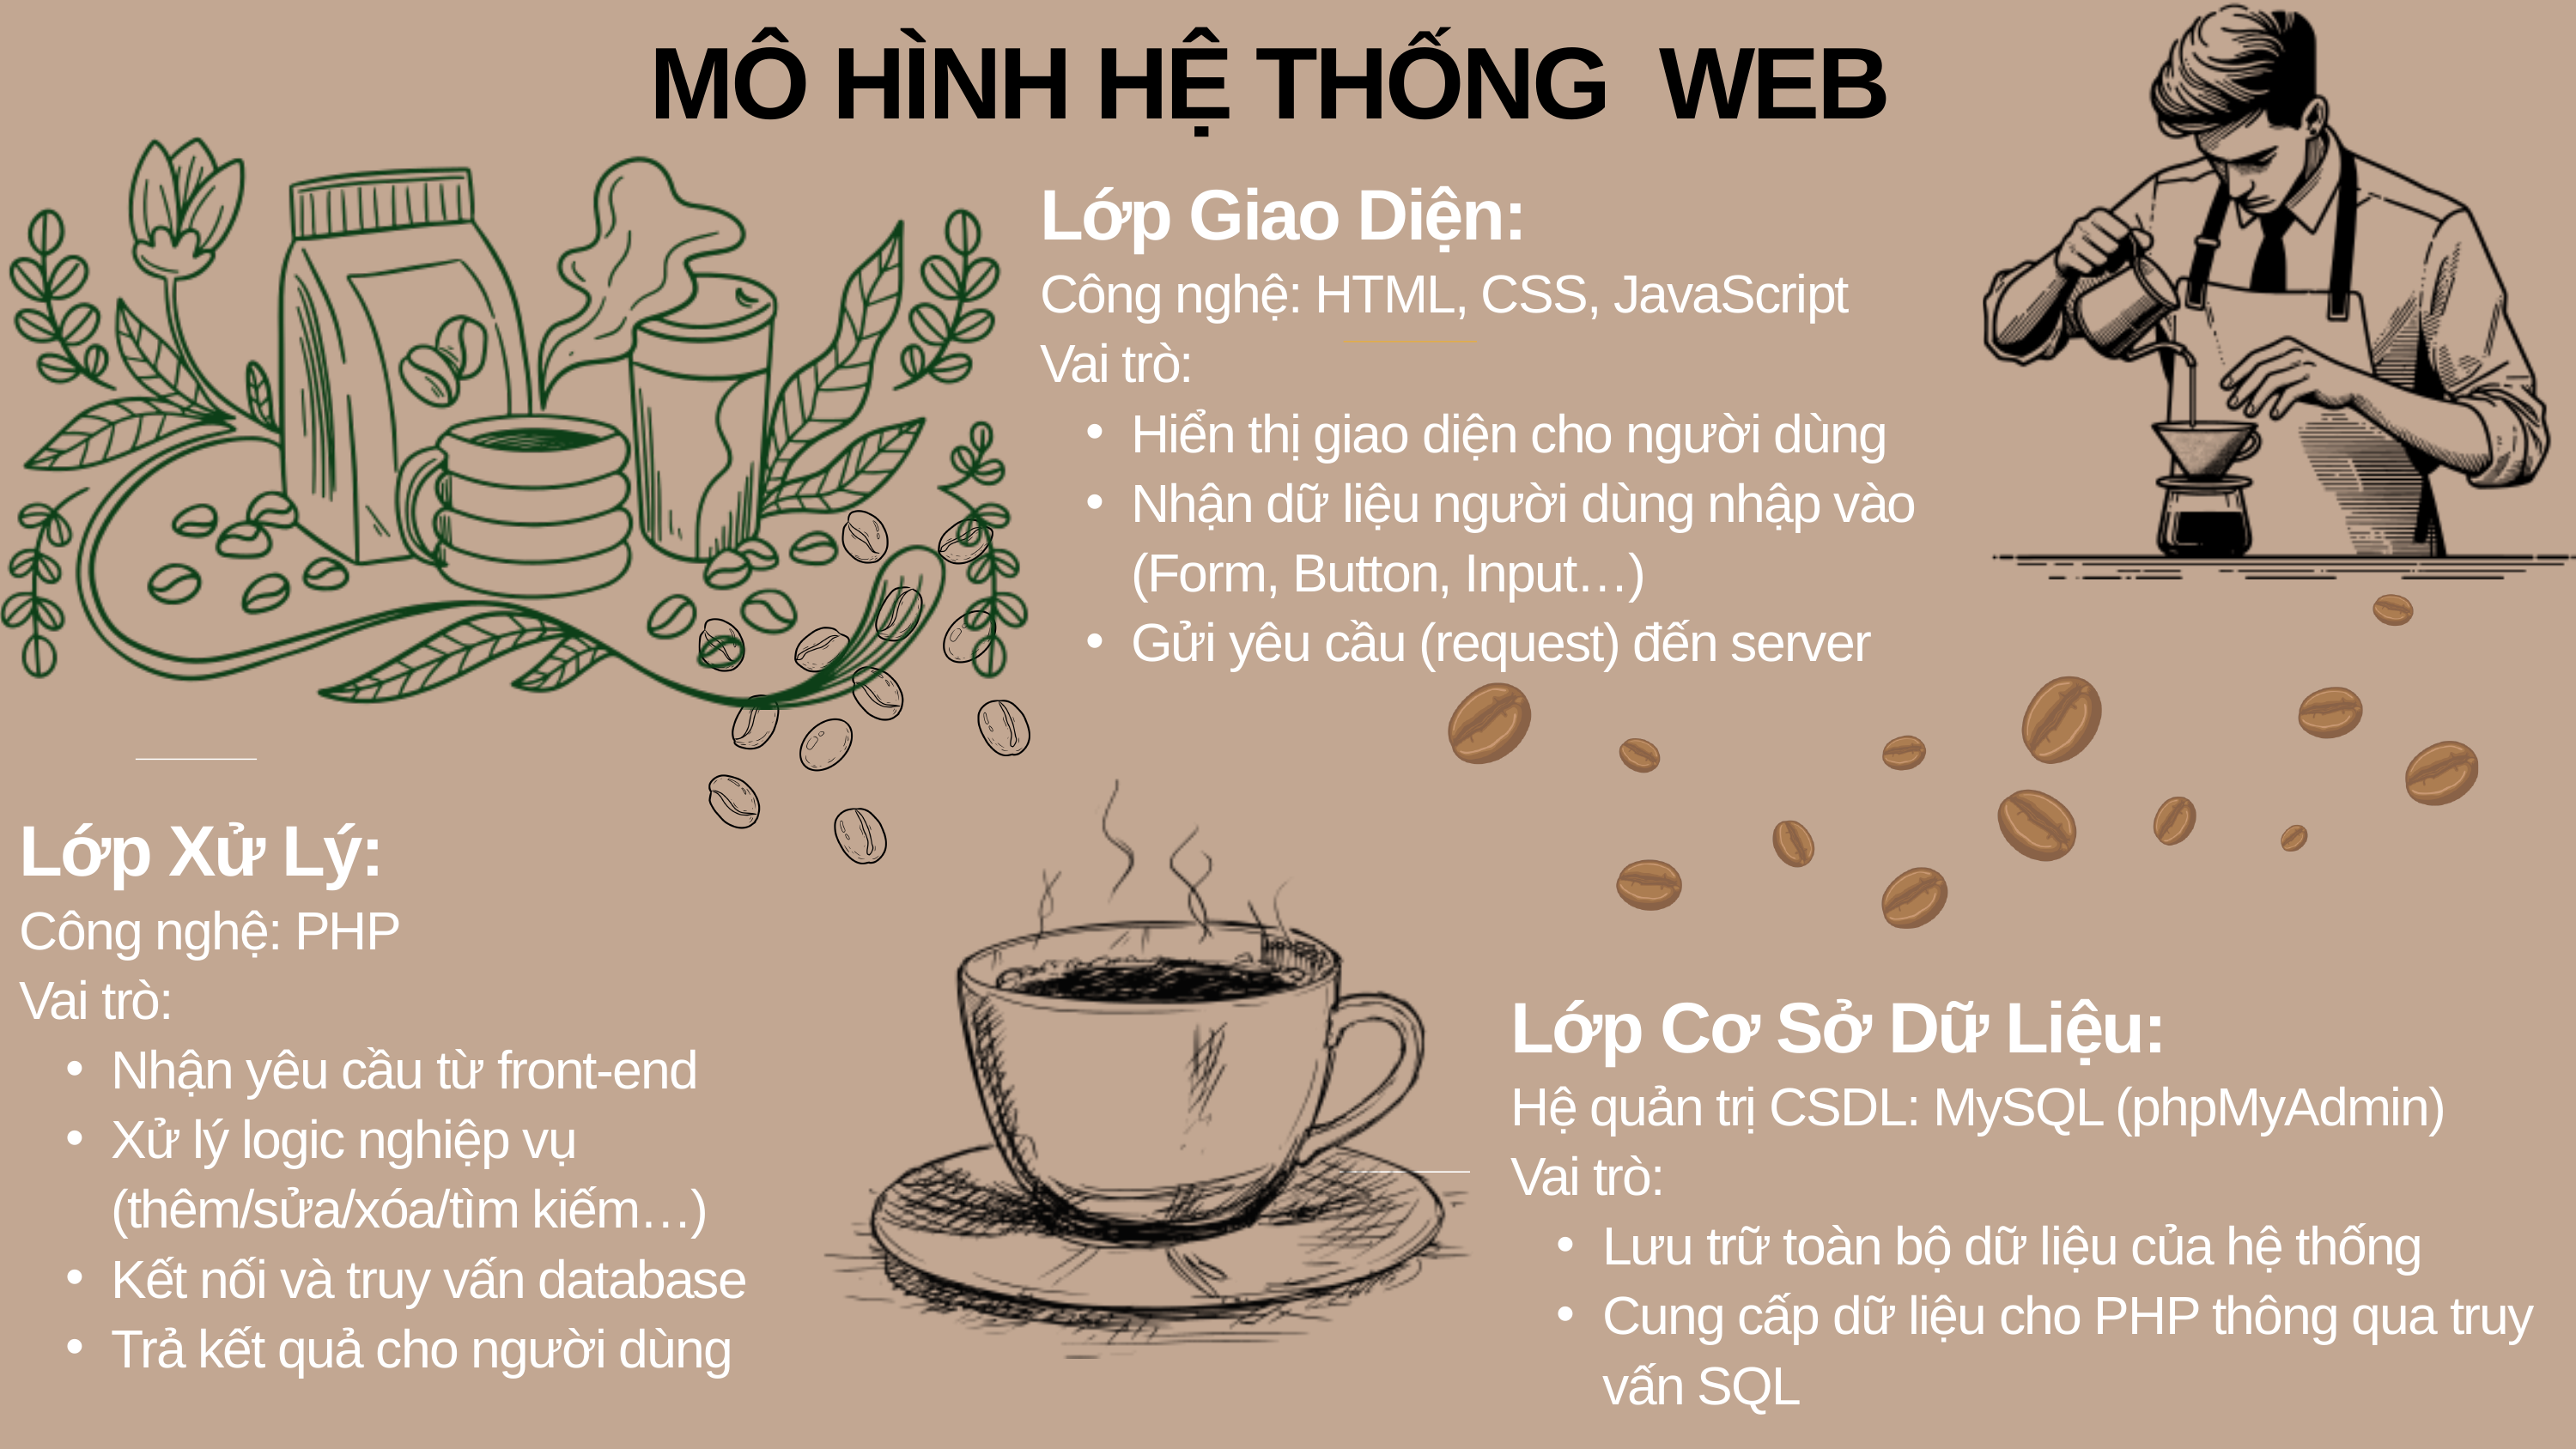

MÔ HÌNH HỆ THỐNG  WEB

Lớp Giao Diện:
Công nghệ: HTML, CSS, JavaScript
Vai trò:
Hiển thị giao diện cho người dùng
Nhận dữ liệu người dùng nhập vào (Form, Button, Input…)
Gửi yêu cầu (request) đến server

Lớp Xử Lý:
Công nghệ: PHP
Vai trò:
Nhận yêu cầu từ front-end
Xử lý logic nghiệp vụ (thêm/sửa/xóa/tìm kiếm…)
Kết nối và truy vấn database
Trả kết quả cho người dùng

Lớp Cơ Sở Dữ Liệu:
Hệ quản trị CSDL: MySQL (phpMyAdmin)
Vai trò:
Lưu trữ toàn bộ dữ liệu của hệ thống
Cung cấp dữ liệu cho PHP thông qua truy vấn SQL